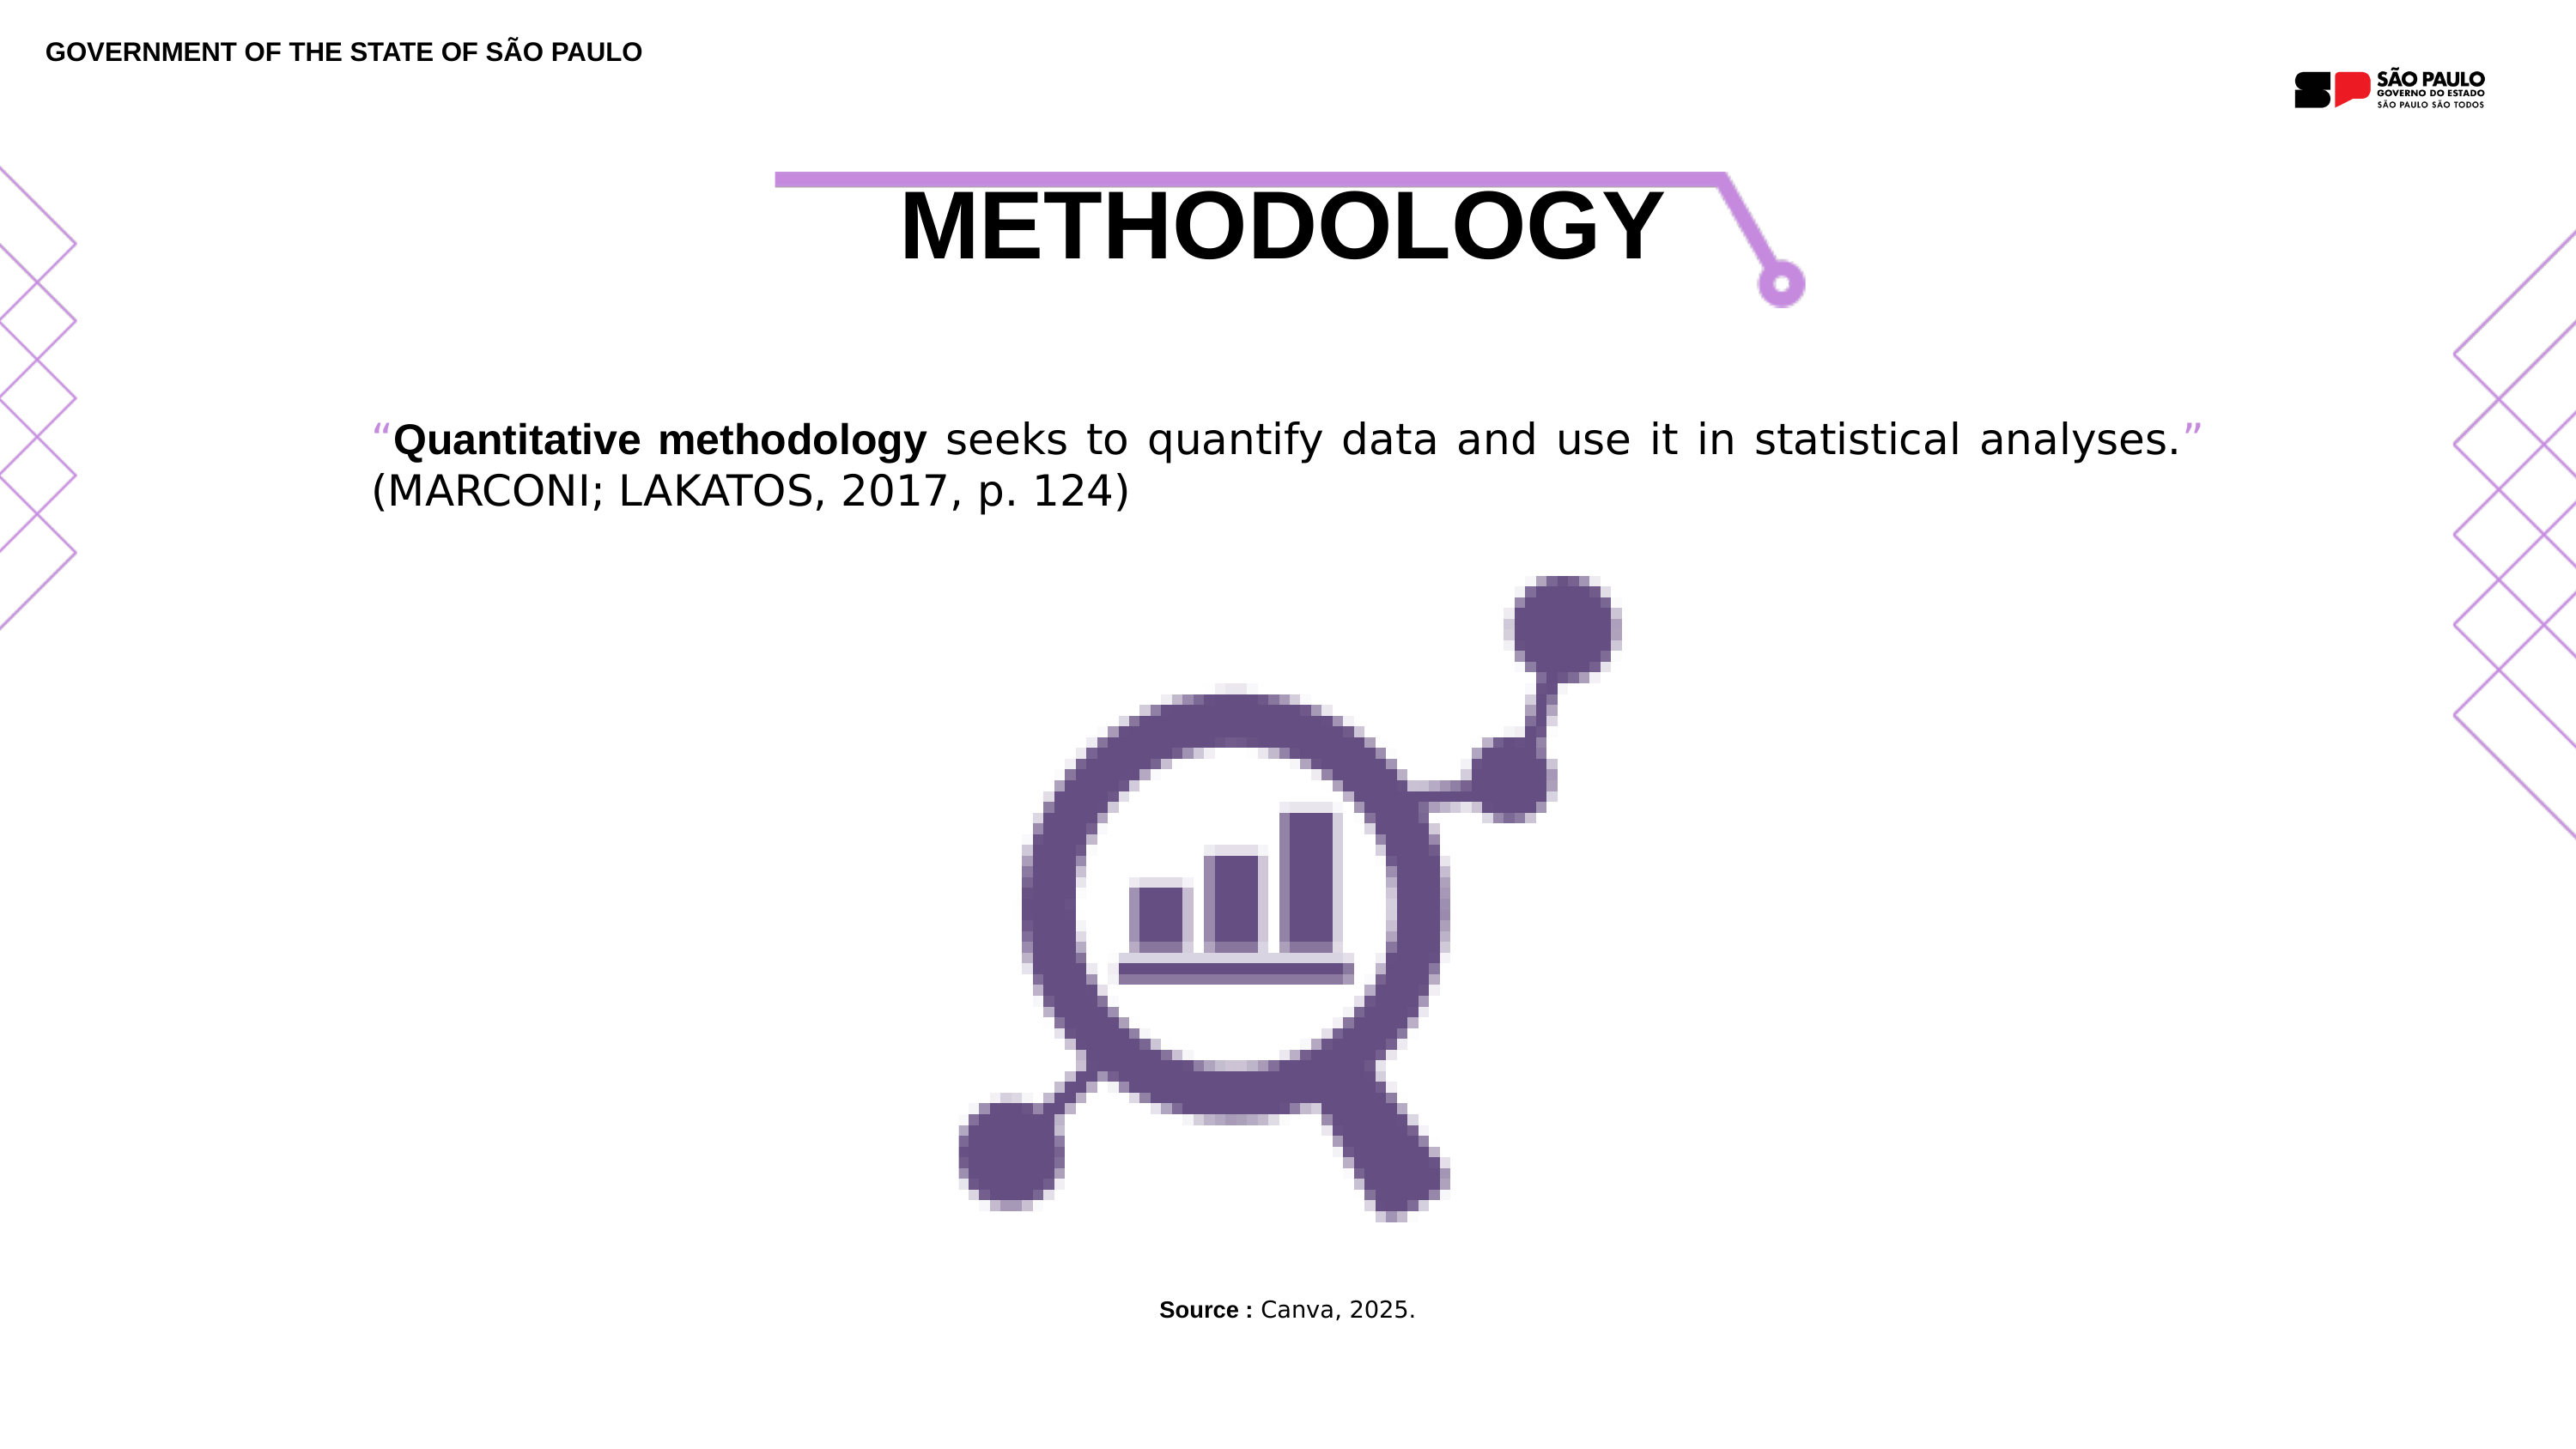

GOVERNMENT OF THE STATE OF SÃO PAULO

METHODOLOGY

“Quantitative methodology seeks to quantify data and use it in statistical analyses.” (MARCONI; LAKATOS, 2017, p. 124)

Source : Canva, 2025.